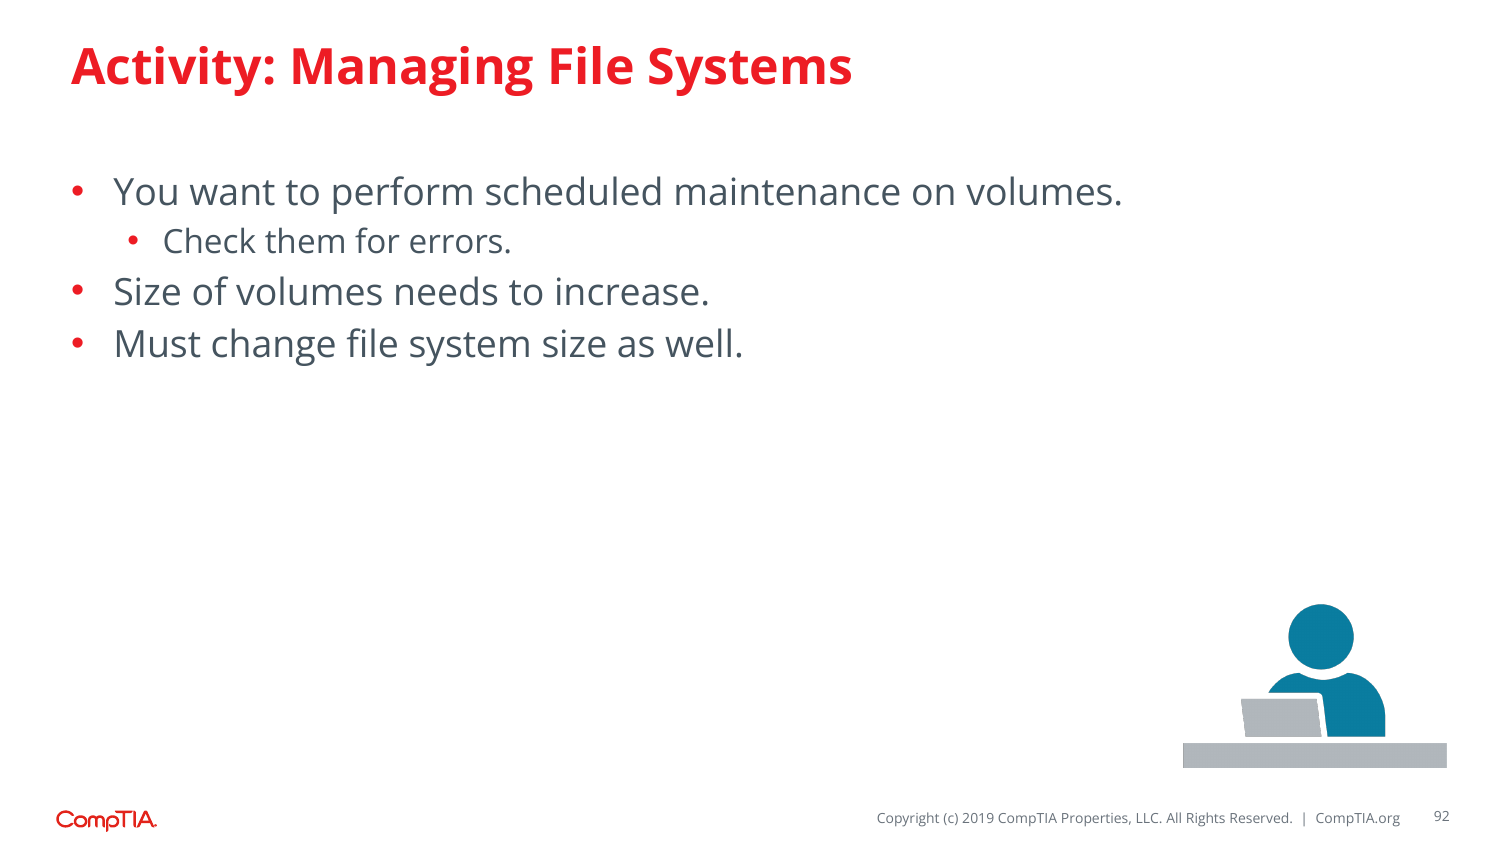

# Activity: Managing File Systems
You want to perform scheduled maintenance on volumes.
Check them for errors.
Size of volumes needs to increase.
Must change file system size as well.
92